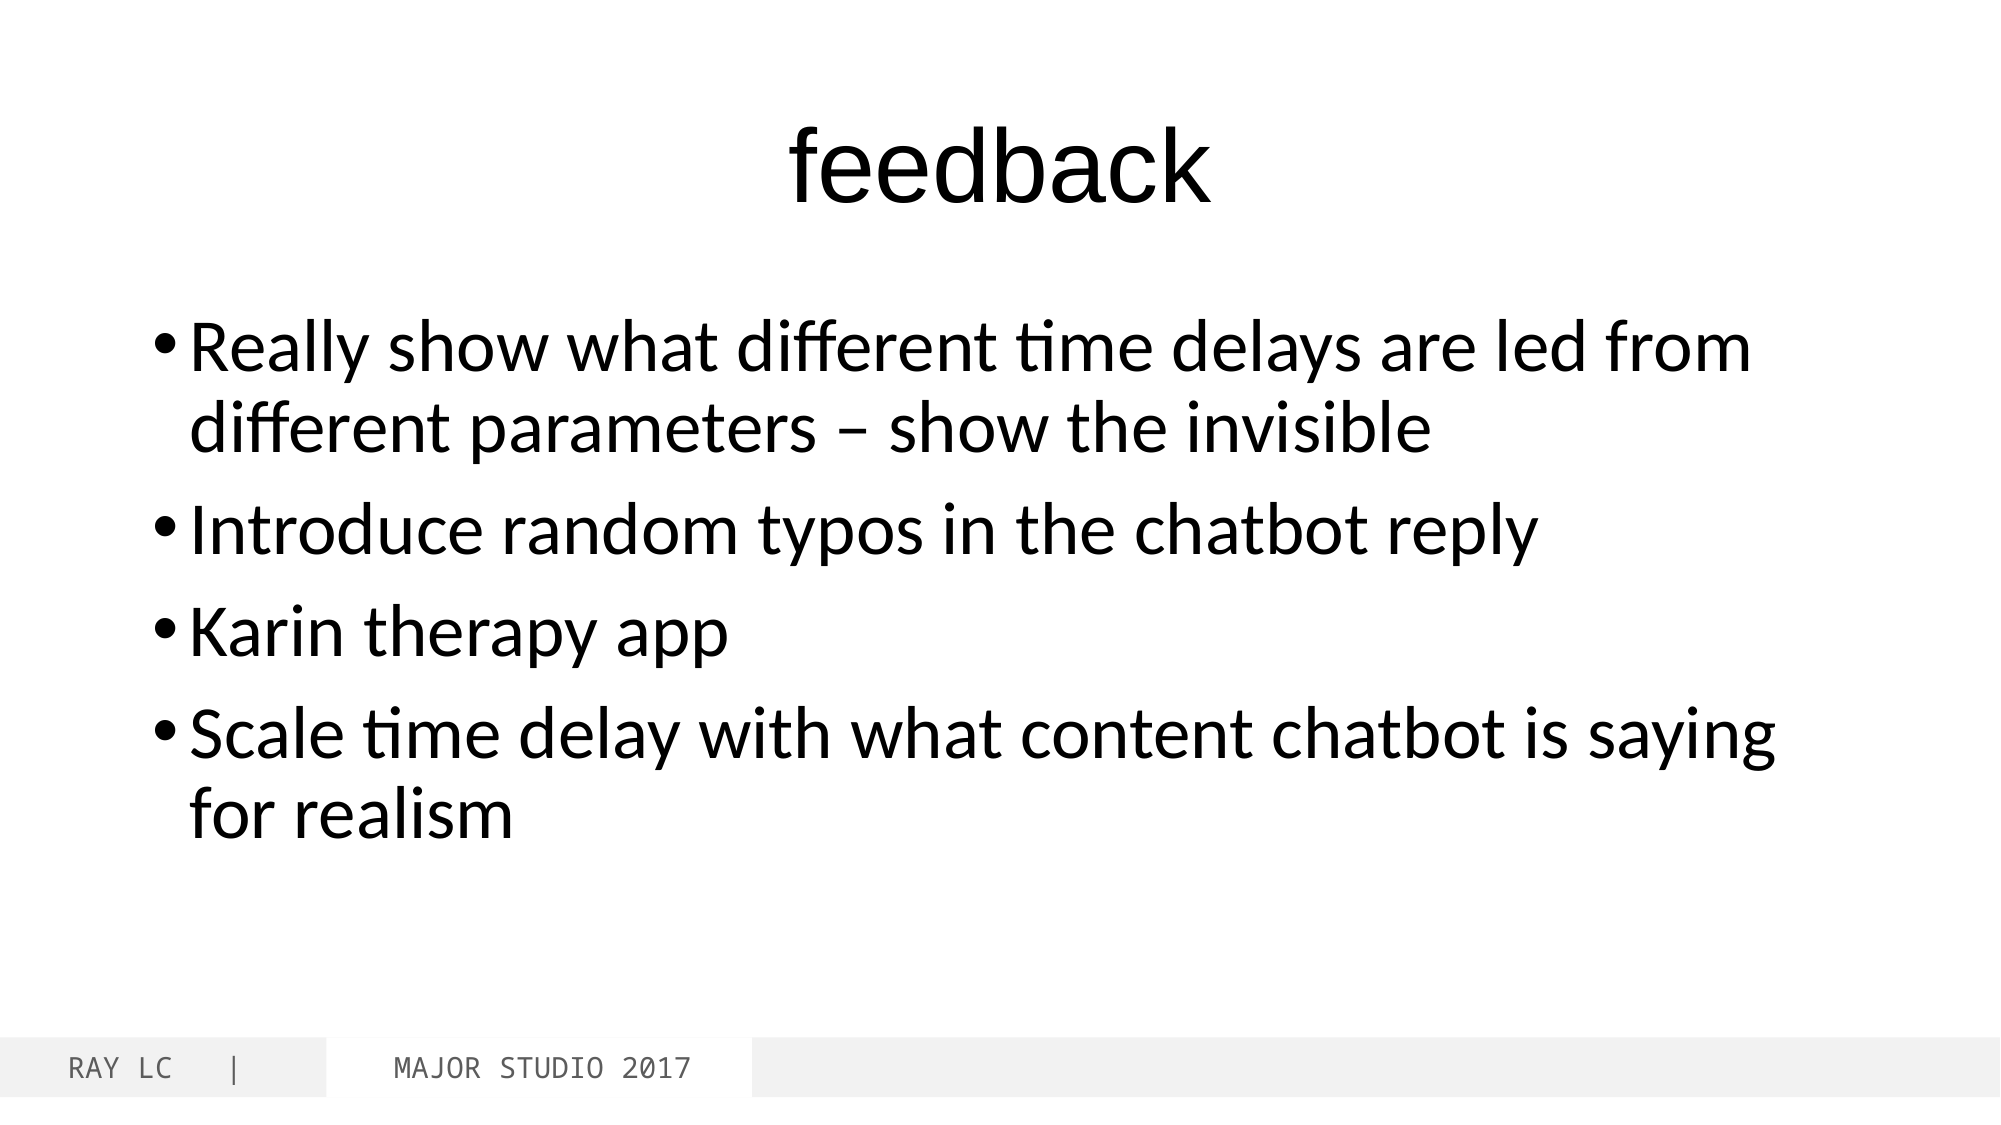

# feedback
Really show what different time delays are led from different parameters – show the invisible
Introduce random typos in the chatbot reply
Karin therapy app
Scale time delay with what content chatbot is saying for realism